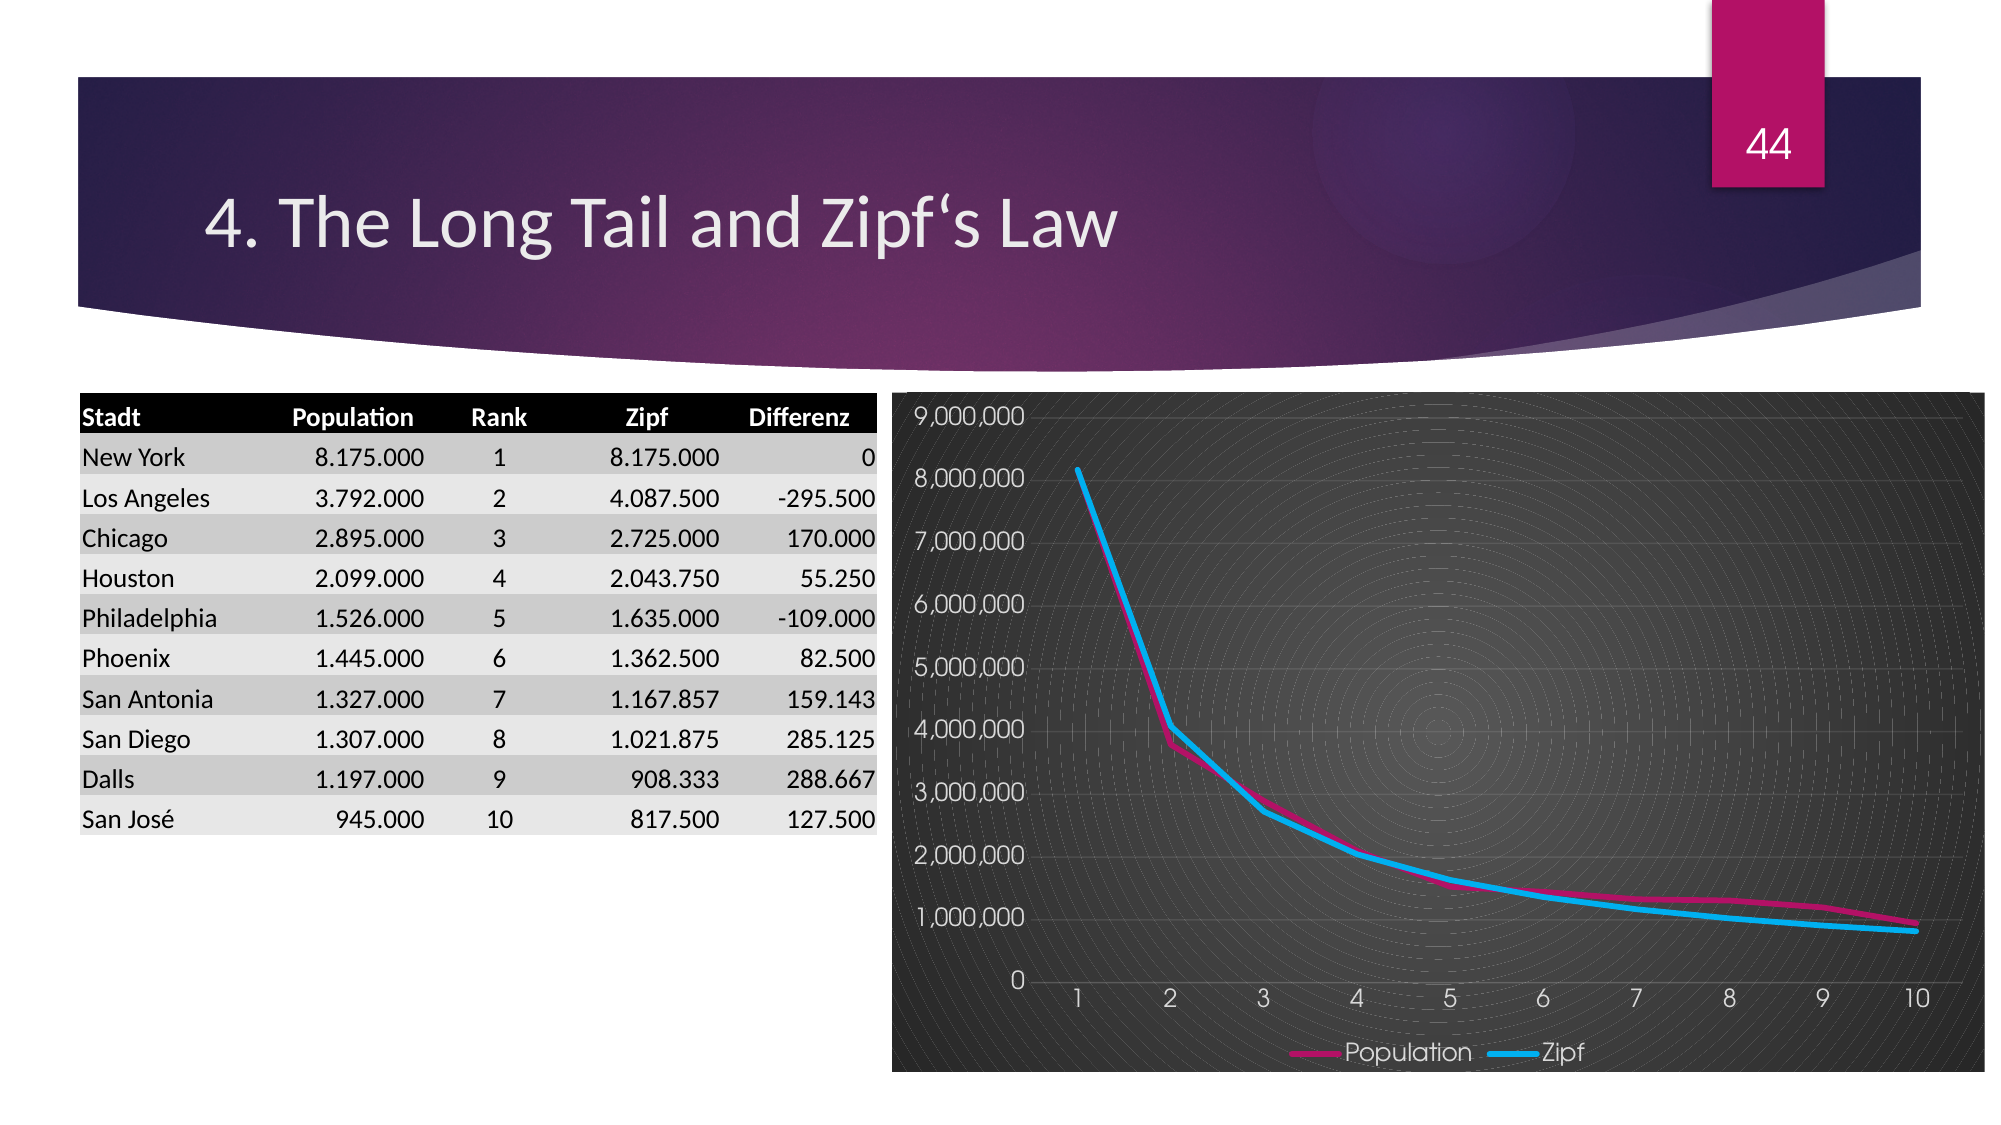

# 4. The Long Tail and Zipf‘s Law

### Chart

| Category | Population | Zipf |
|---|---|---|
| Stadt | Population | Rank | Zipf | Differenz |
| --- | --- | --- | --- | --- |
| New York | 8.175.000 | 1 | 8.175.000 | 0 |
| Los Angeles | 3.792.000 | 2 | 4.087.500 | -295.500 |
| Chicago | 2.895.000 | 3 | 2.725.000 | 170.000 |
| Houston | 2.099.000 | 4 | 2.043.750 | 55.250 |
| Philadelphia | 1.526.000 | 5 | 1.635.000 | -109.000 |
| Phoenix | 1.445.000 | 6 | 1.362.500 | 82.500 |
| San Antonia | 1.327.000 | 7 | 1.167.857 | 159.143 |
| San Diego | 1.307.000 | 8 | 1.021.875 | 285.125 |
| Dalls | 1.197.000 | 9 | 908.333 | 288.667 |
| San José | 945.000 | 10 | 817.500 | 127.500 |